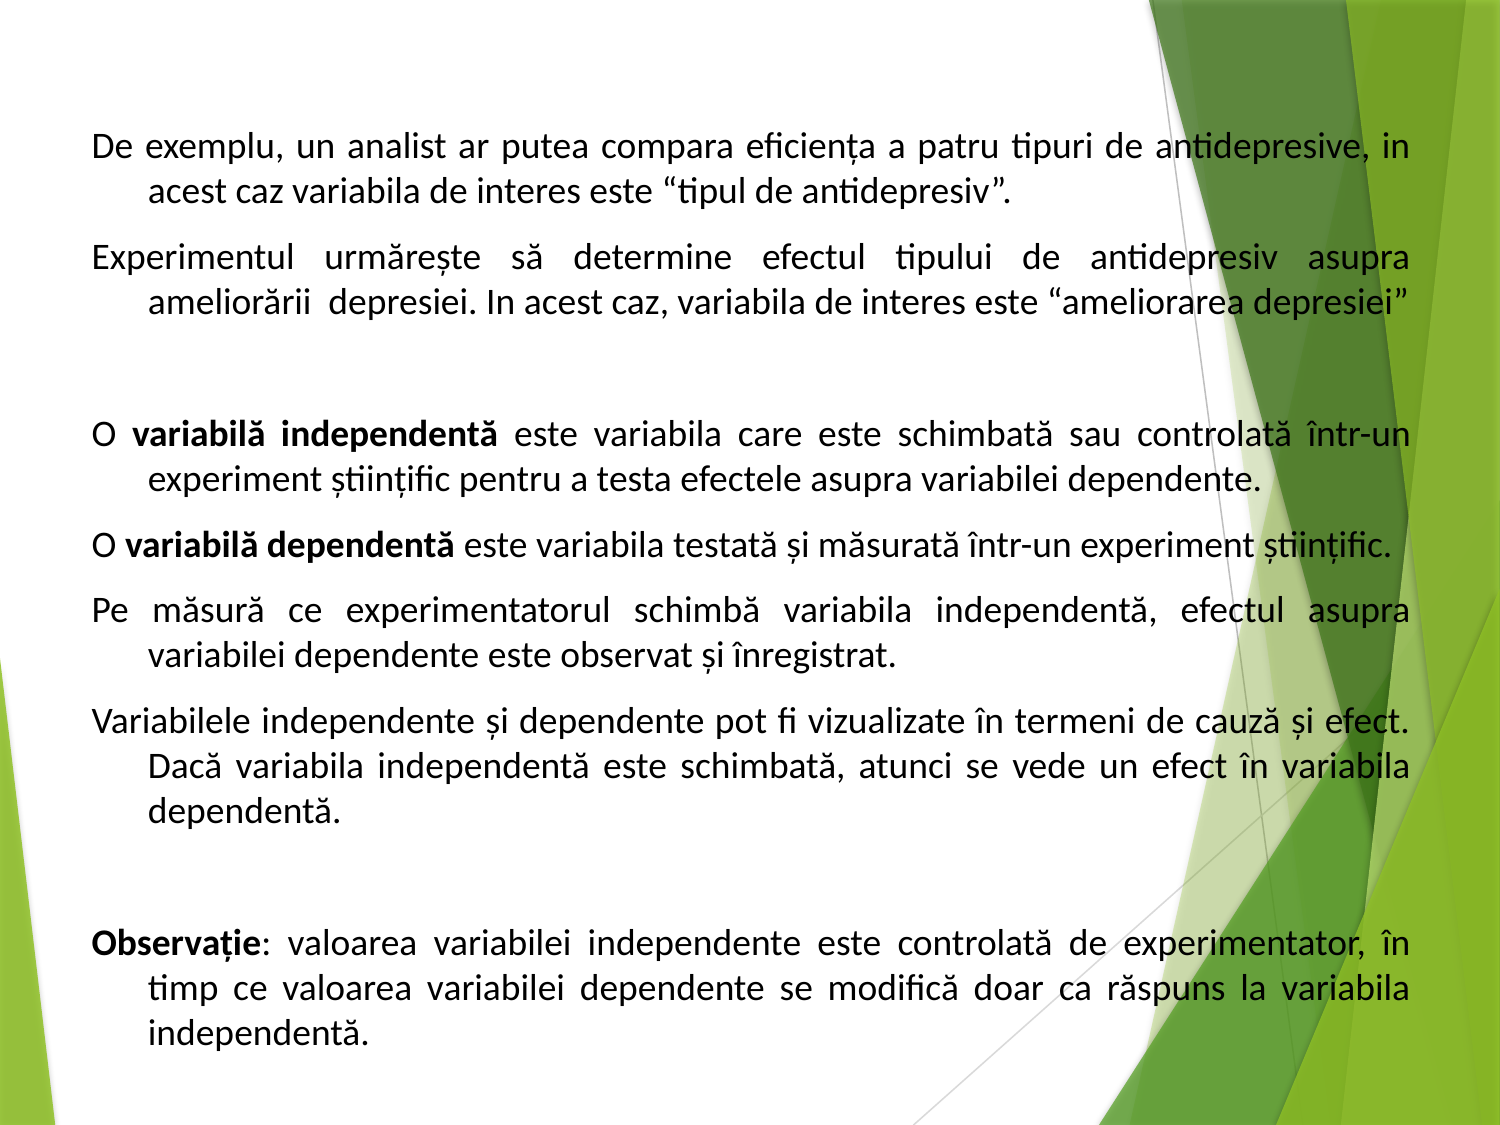

De exemplu, un analist ar putea compara eficiența a patru tipuri de antidepresive, in acest caz variabila de interes este “tipul de antidepresiv”.
Experimentul urmărește să determine efectul tipului de antidepresiv asupra ameliorării  depresiei. In acest caz, variabila de interes este “ameliorarea depresiei”

O variabilă independentă este variabila care este schimbată sau controlată într-un experiment științific pentru a testa efectele asupra variabilei dependente.
O variabilă dependentă este variabila testată și măsurată într-un experiment științific.
Pe măsură ce experimentatorul schimbă variabila independentă, efectul asupra variabilei dependente este observat și înregistrat.
Variabilele independente și dependente pot fi vizualizate în termeni de cauză și efect. Dacă variabila independentă este schimbată, atunci se vede un efect în variabila dependentă.

Observație: valoarea variabilei independente este controlată de experimentator, în timp ce valoarea variabilei dependente se modifică doar ca răspuns la variabila independentă.